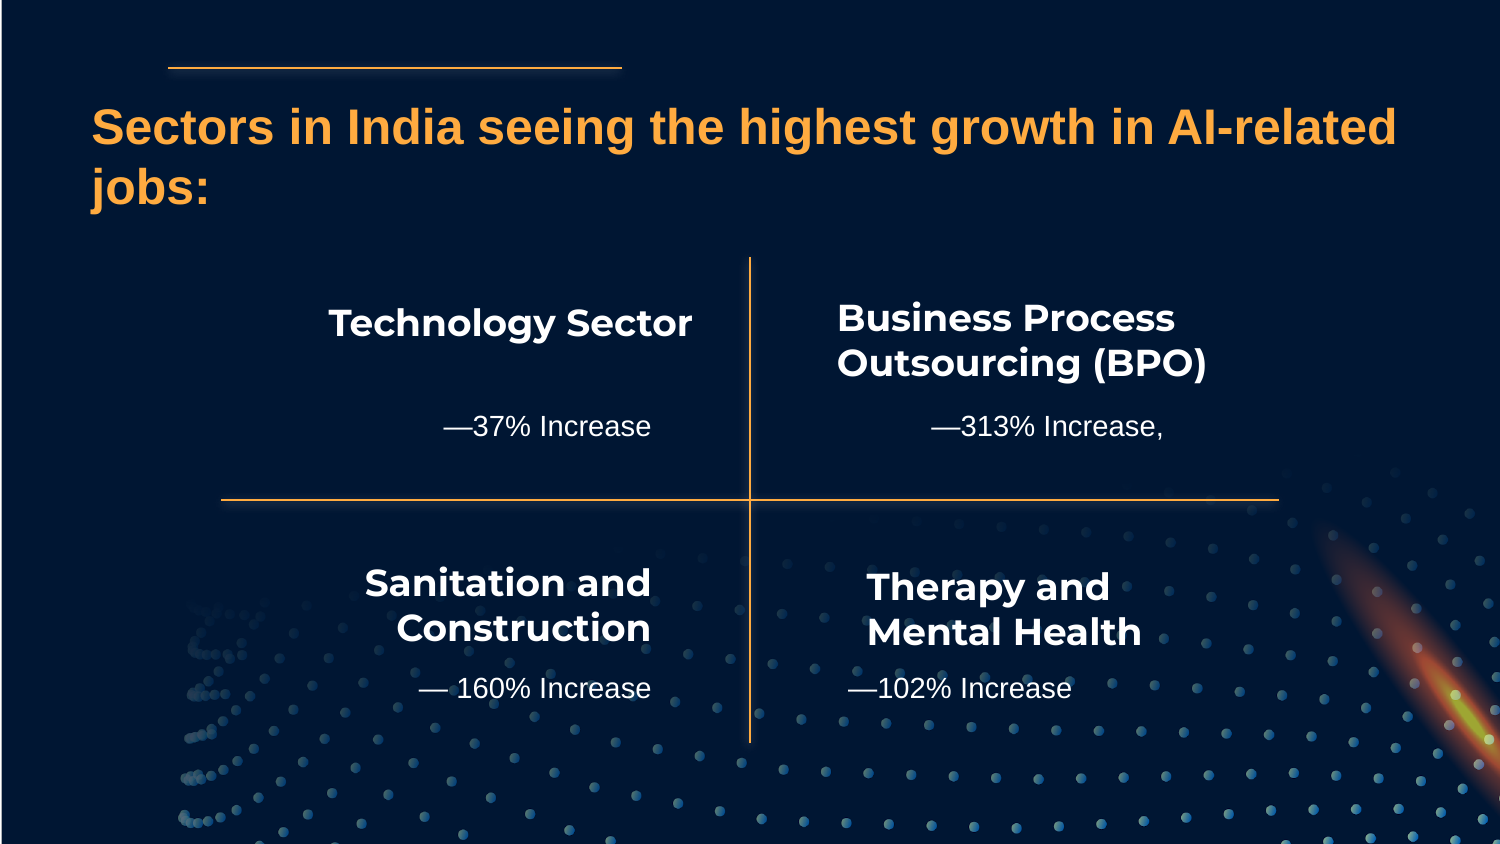

# Sectors in India seeing the highest growth in AI-related jobs:
Business Process
Outsourcing (BPO)
Technology Sector

—37% Increase
—313% Increase,
Sanitation and
 Construction

Therapy and
Mental Health

— 160% Increase
—102% Increase